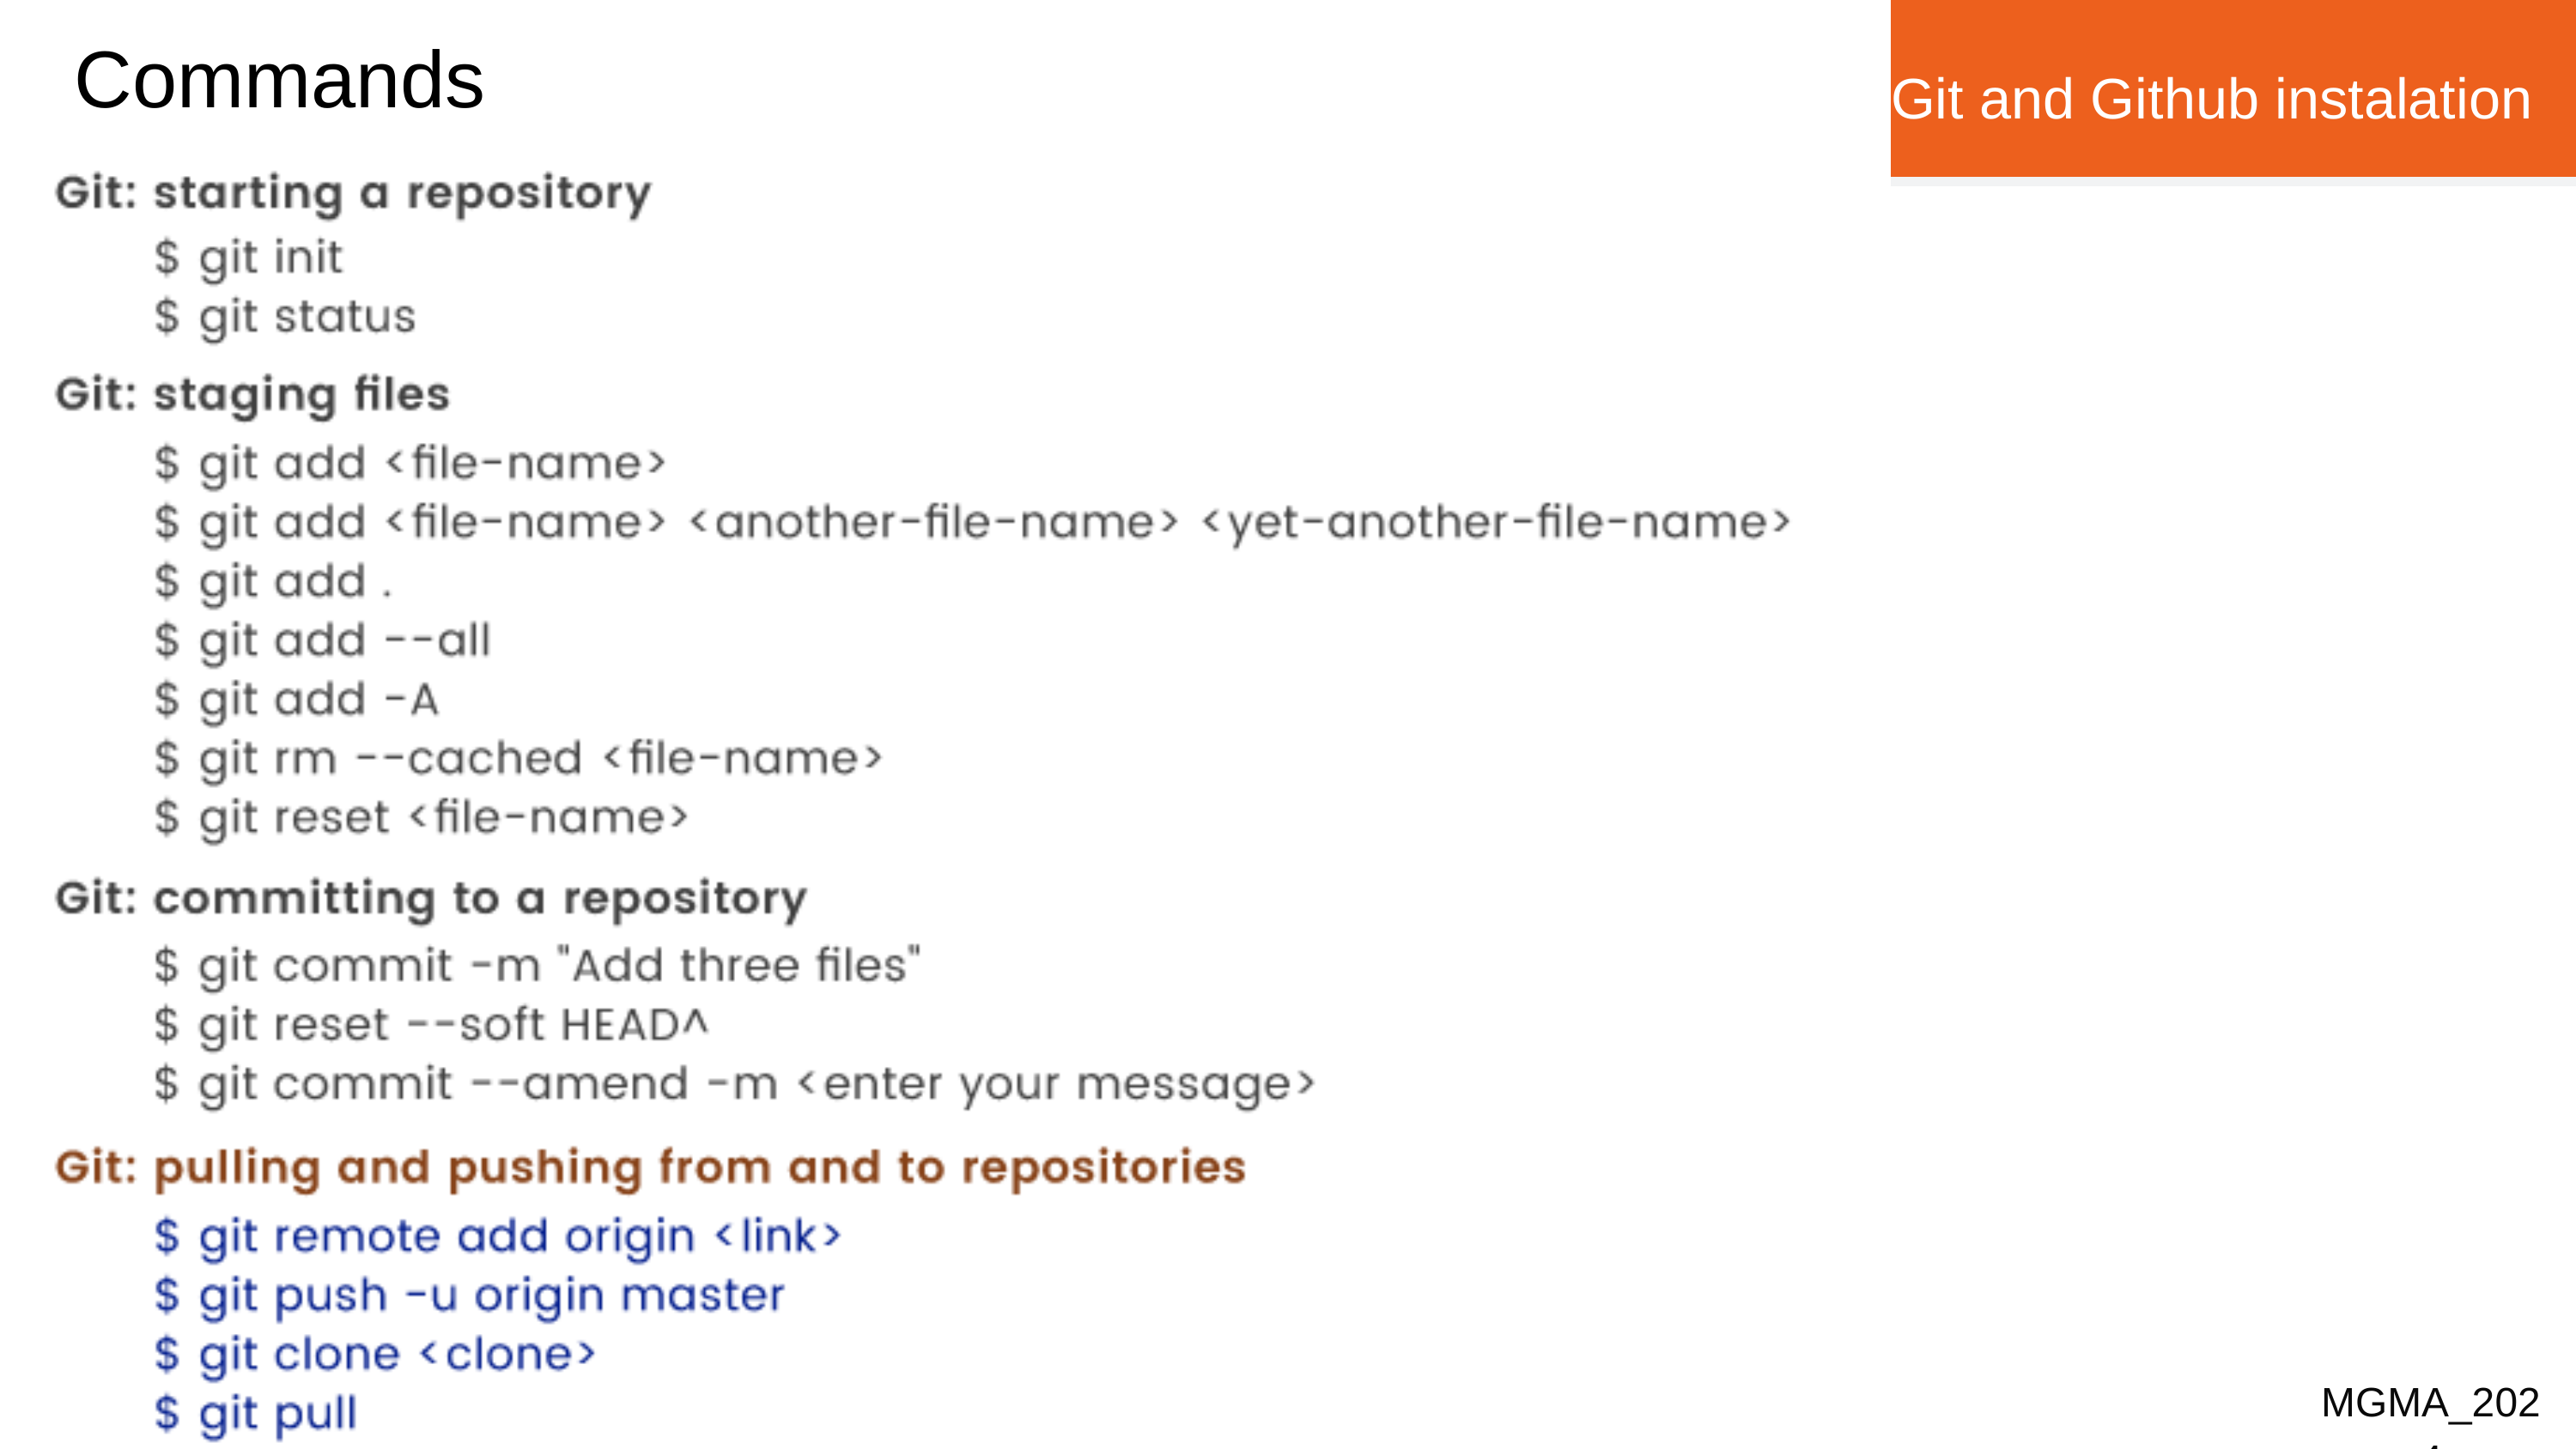

| Git and Github instalation |
| --- |
Commands

MGMA_2024